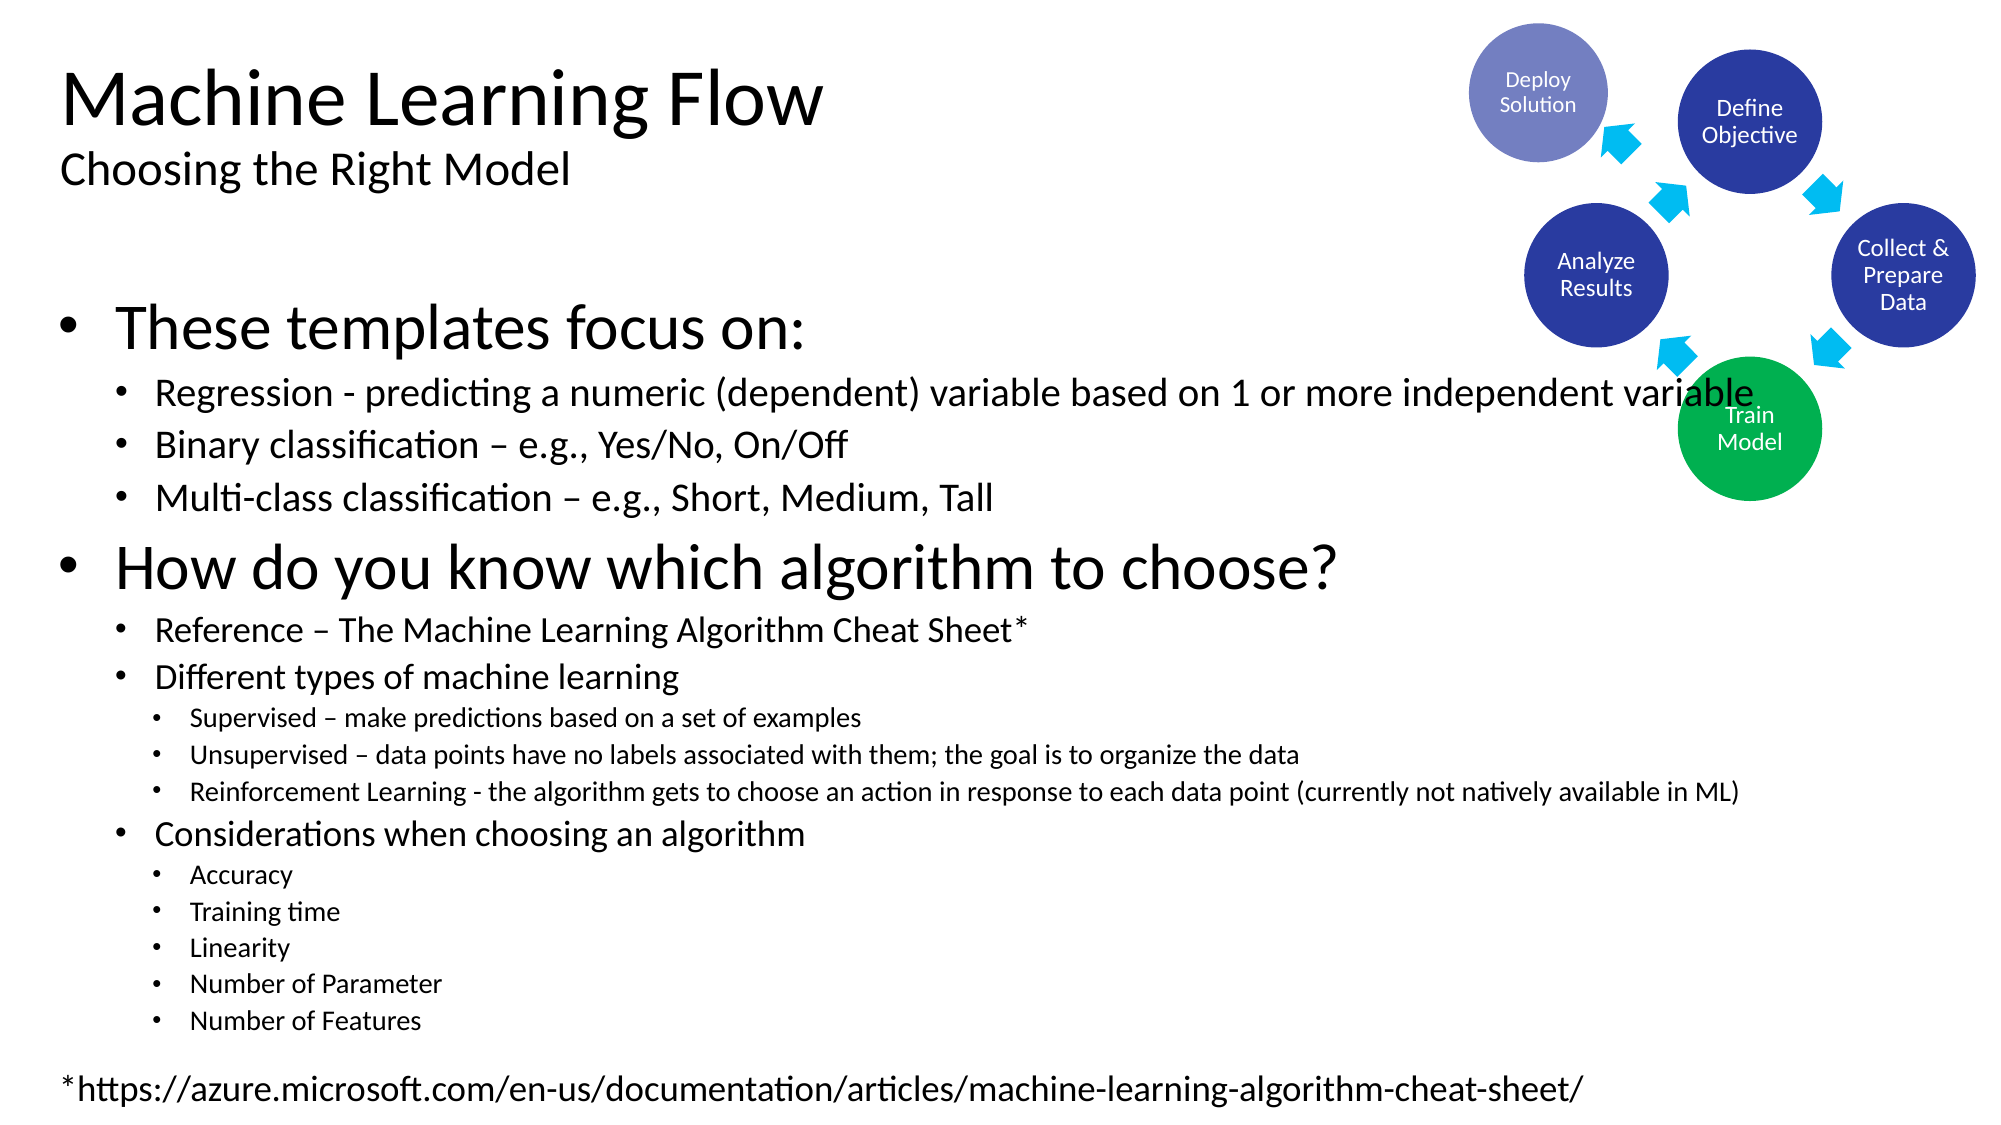

Deploy Solution
Machine Learning Flow
Choosing the Right Model
Define Objective

Collect & Prepare Data

Train Model

Analyze Results

These templates focus on:
Regression - predicting a numeric (dependent) variable based on 1 or more independent variable
Binary classification – e.g., Yes/No, On/Off
Multi-class classification – e.g., Short, Medium, Tall
How do you know which algorithm to choose?
Reference – The Machine Learning Algorithm Cheat Sheet*
Different types of machine learning
Supervised – make predictions based on a set of examples
Unsupervised – data points have no labels associated with them; the goal is to organize the data
Reinforcement Learning - the algorithm gets to choose an action in response to each data point (currently not natively available in ML)
Considerations when choosing an algorithm
Accuracy
Training time
Linearity
Number of Parameter
Number of Features

*https://azure.microsoft.com/en-us/documentation/articles/machine-learning-algorithm-cheat-sheet/